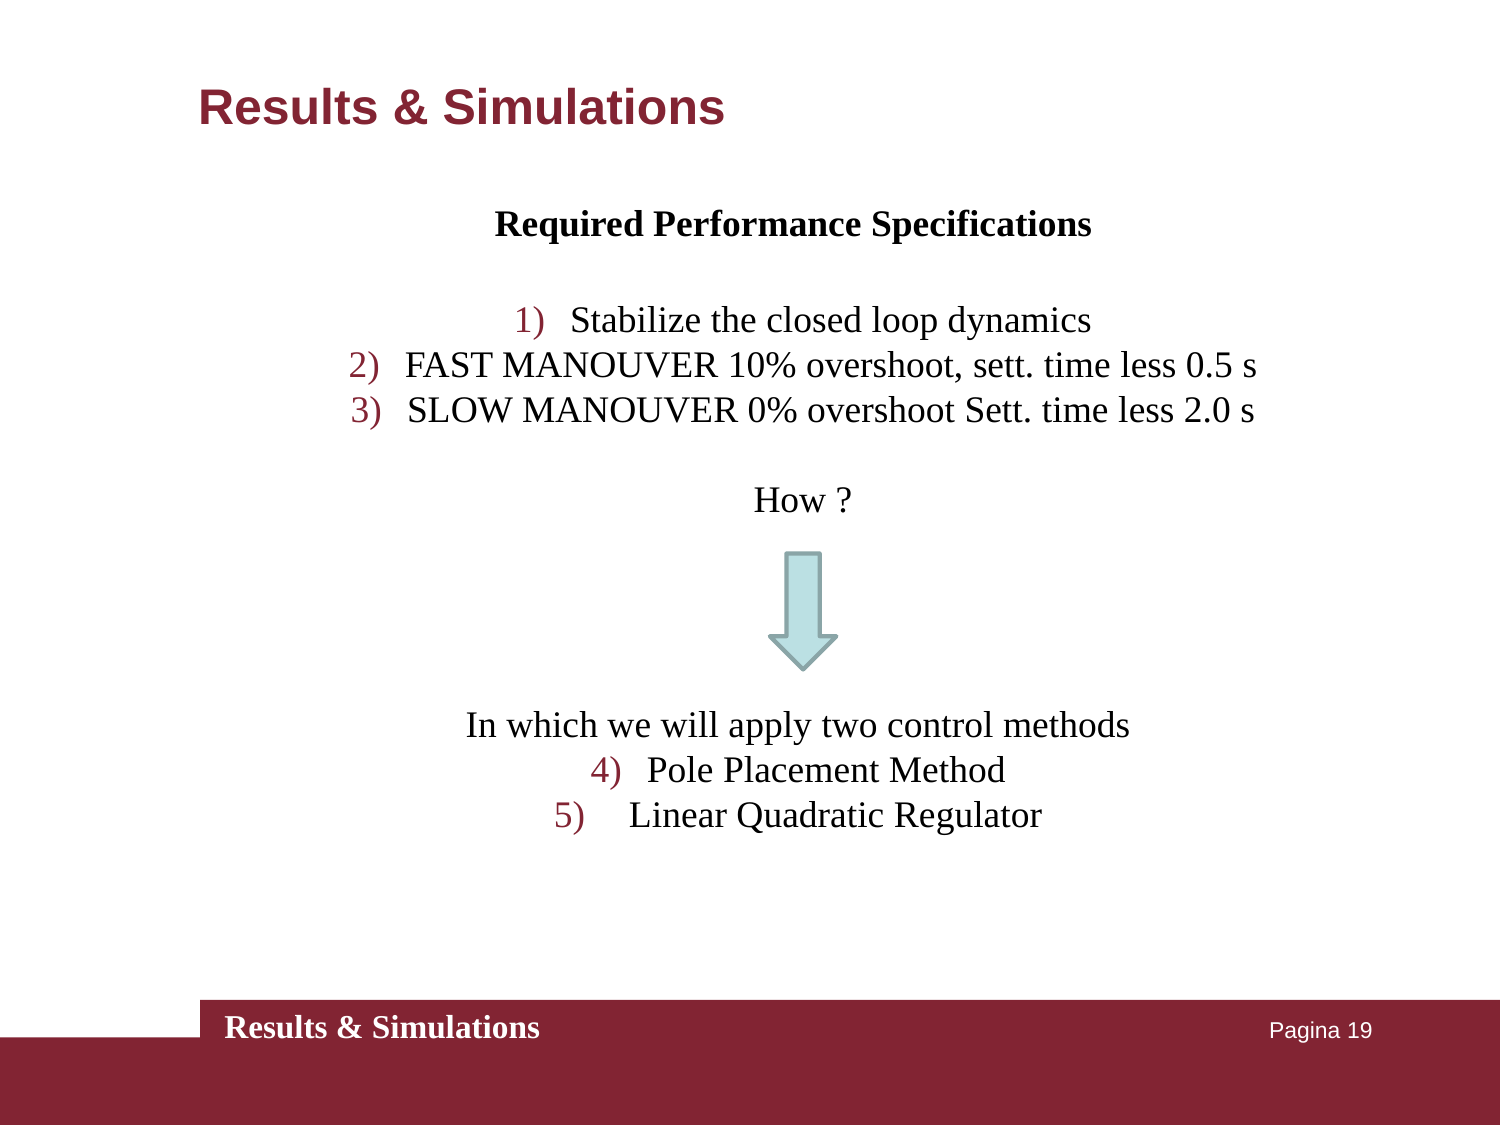

# Results & Simulations
Required Performance Specifications
Stabilize the closed loop dynamics
FAST MANOUVER 10% overshoot, sett. time less 0.5 s
SLOW MANOUVER 0% overshoot Sett. time less 2.0 s

How ?

In which we will apply two control methods
Pole Placement Method
Linear Quadratic Regulator

Results & Simulations

Pagina 19